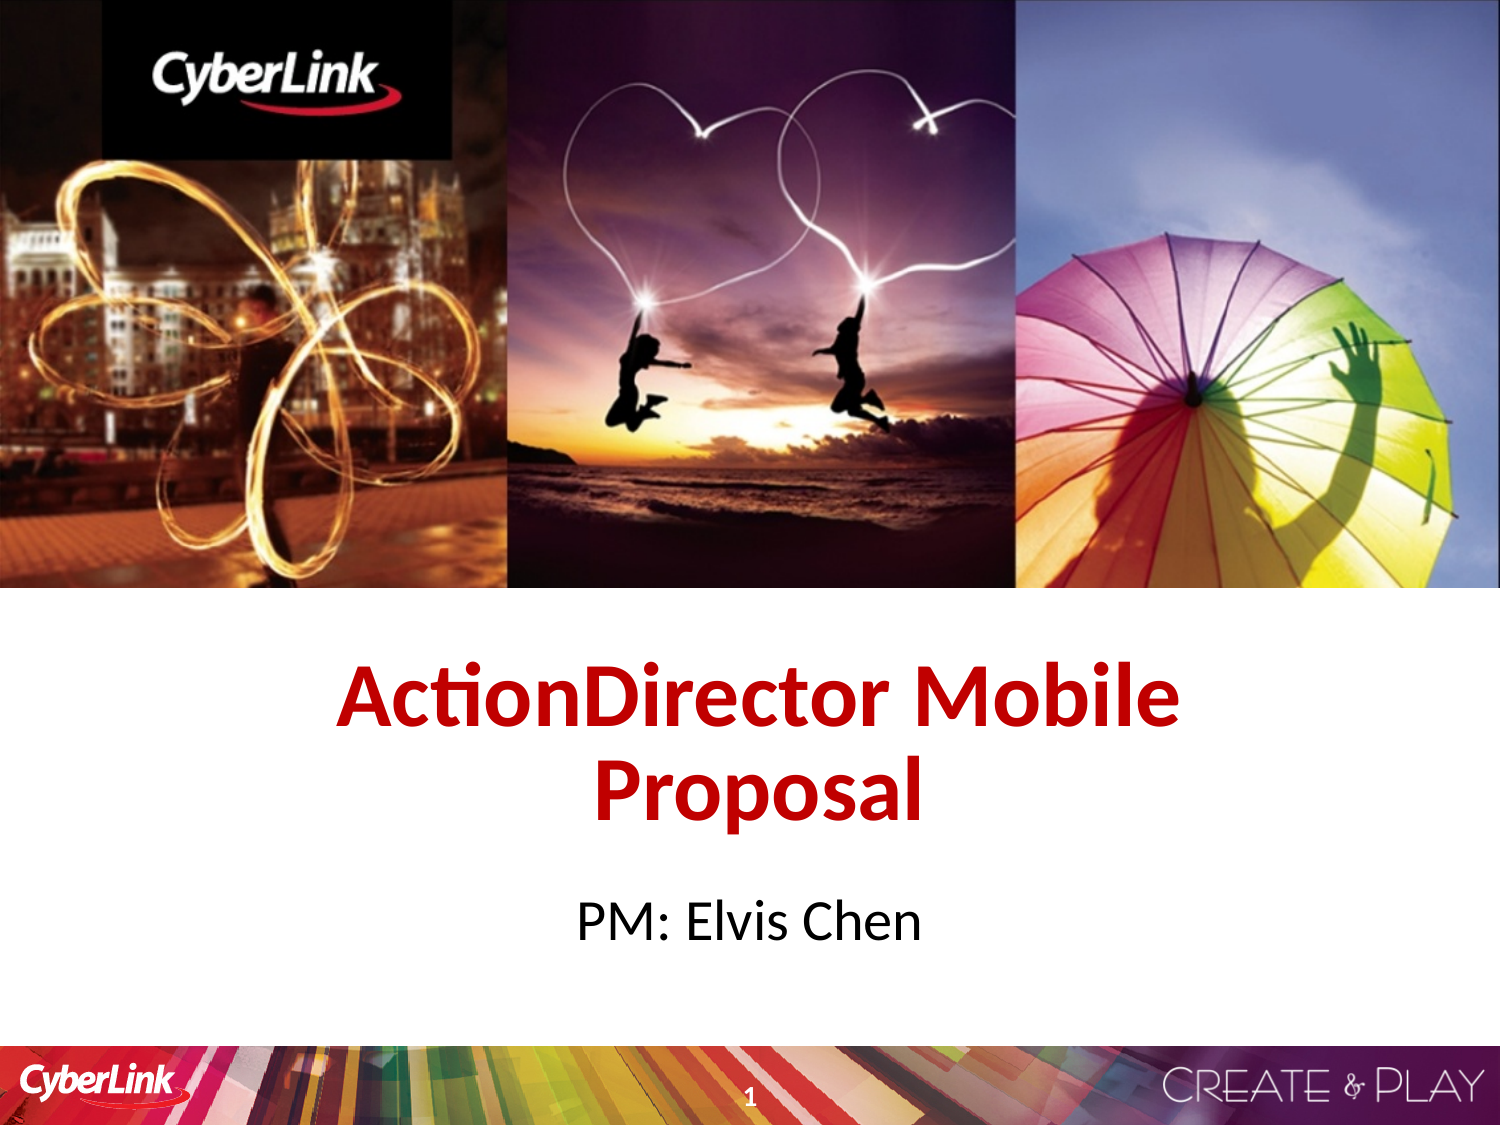

# ActionDirector Mobile Proposal
PM: Elvis Chen
1